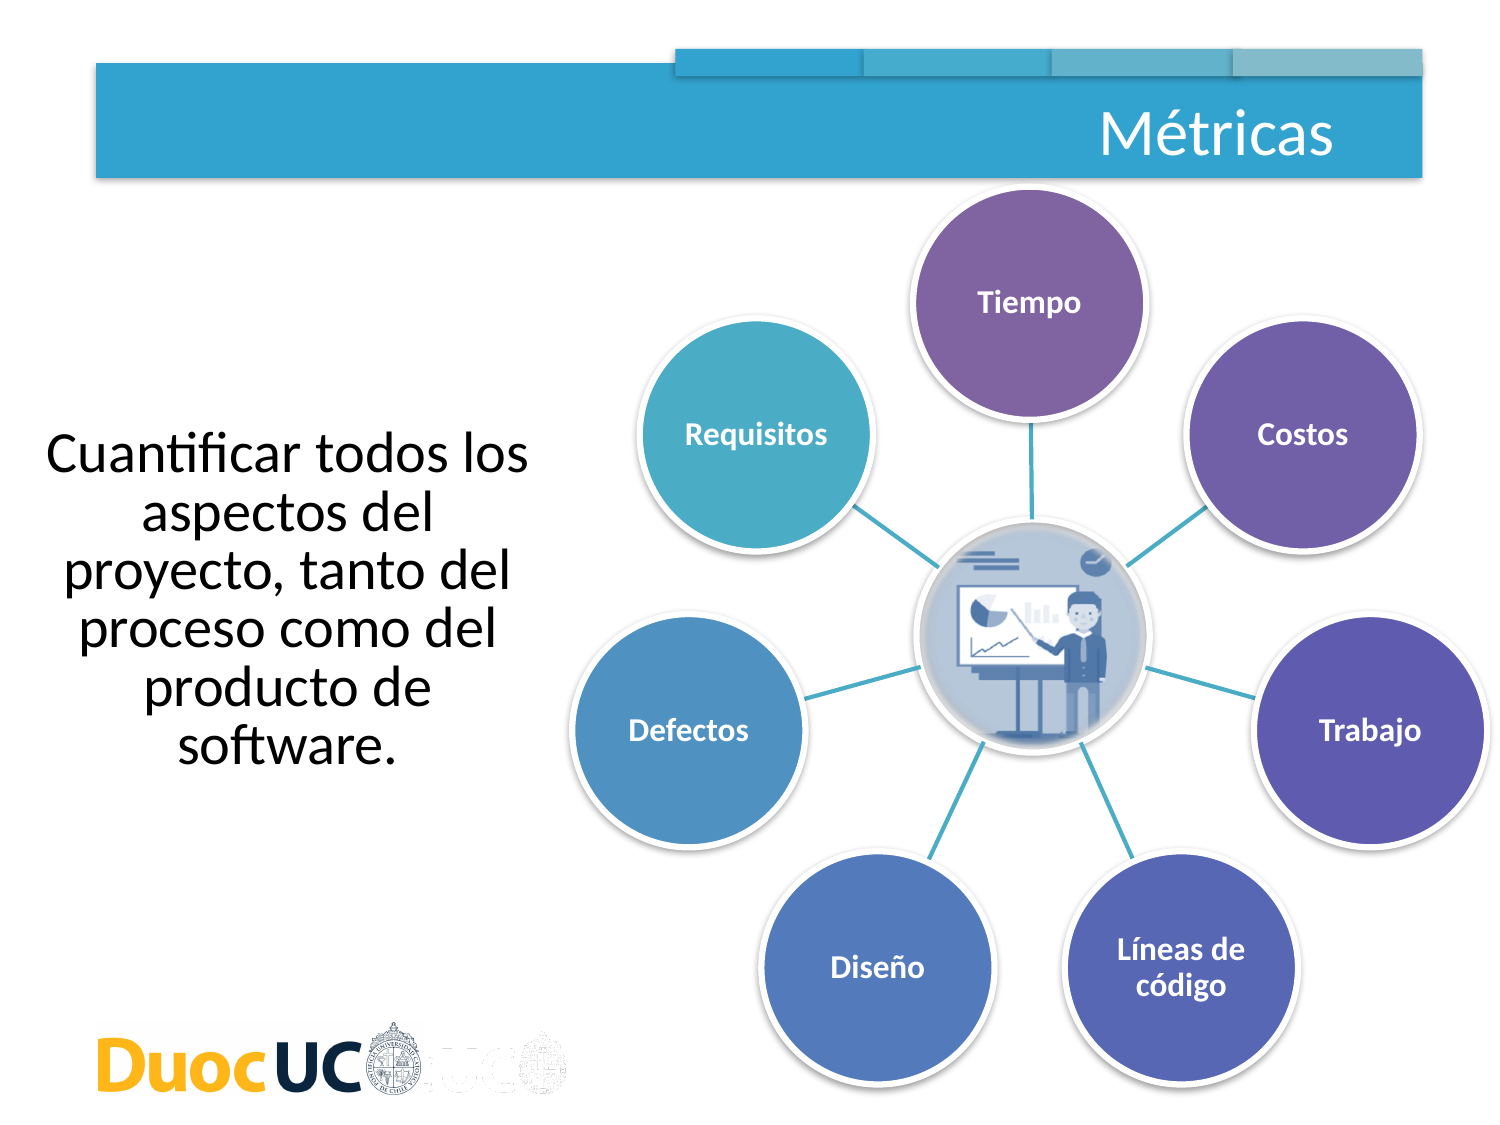

Métricas

Tiempo

Costos

Trabajo

Líneas de código

Diseño

Defectos

Requisitos
Cuantificar todos los aspectos del proyecto, tanto del proceso como del producto de software.